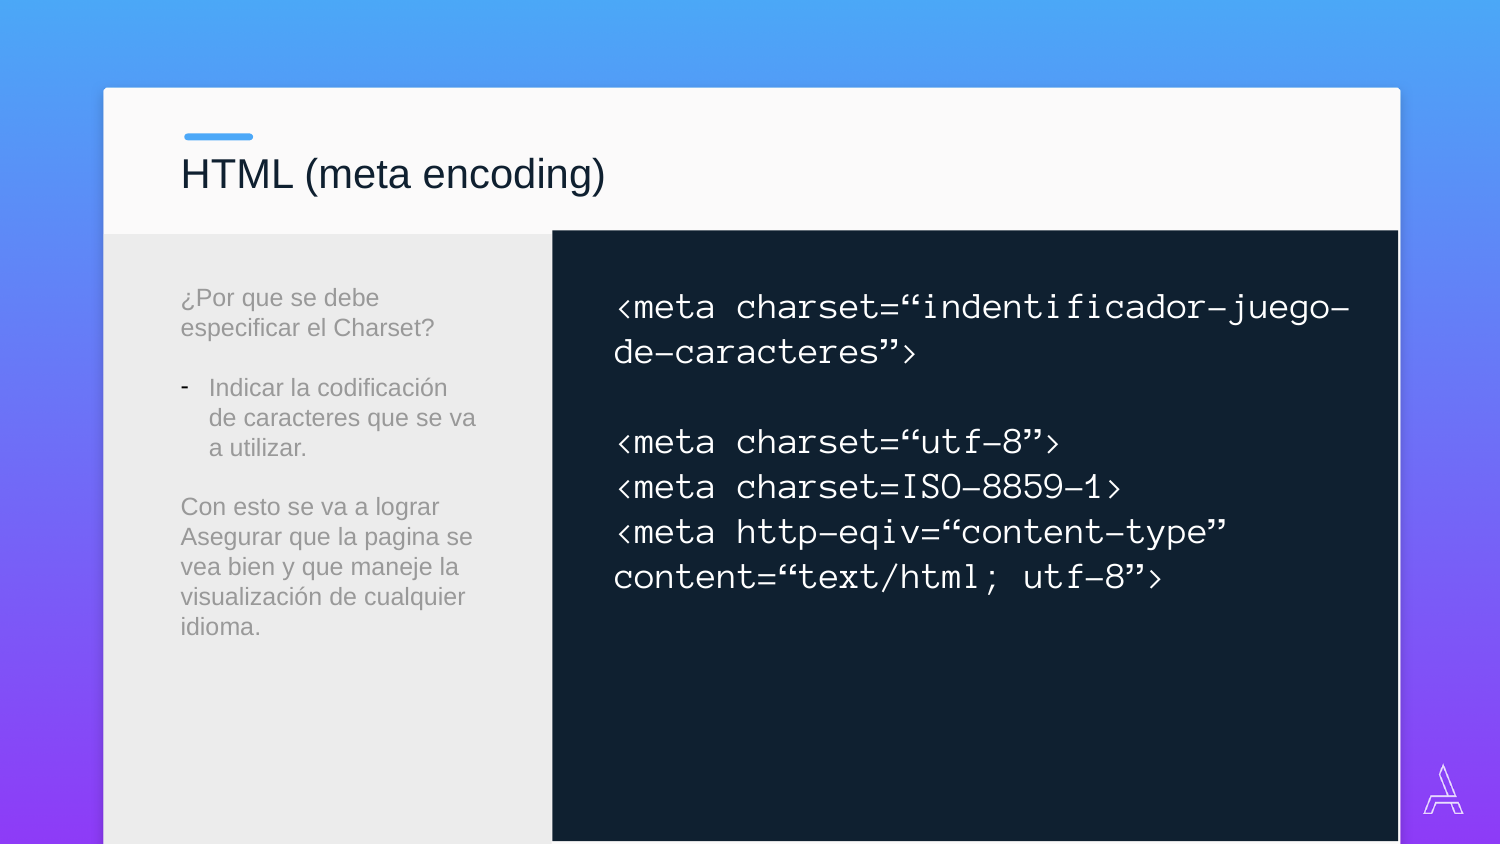

HTML (meta encoding)

<meta charset=“indentificador-juego-de-caracteres”>

<meta charset=“utf-8”>
<meta charset=ISO-8859-1>
<meta http-eqiv=“content-type” content=“text/html; utf-8”>

¿Por que se debe especificar el Charset?

Indicar la codificación de caracteres que se va a utilizar.

Con esto se va a lograr
Asegurar que la pagina se vea bien y que maneje la visualización de cualquier idioma.